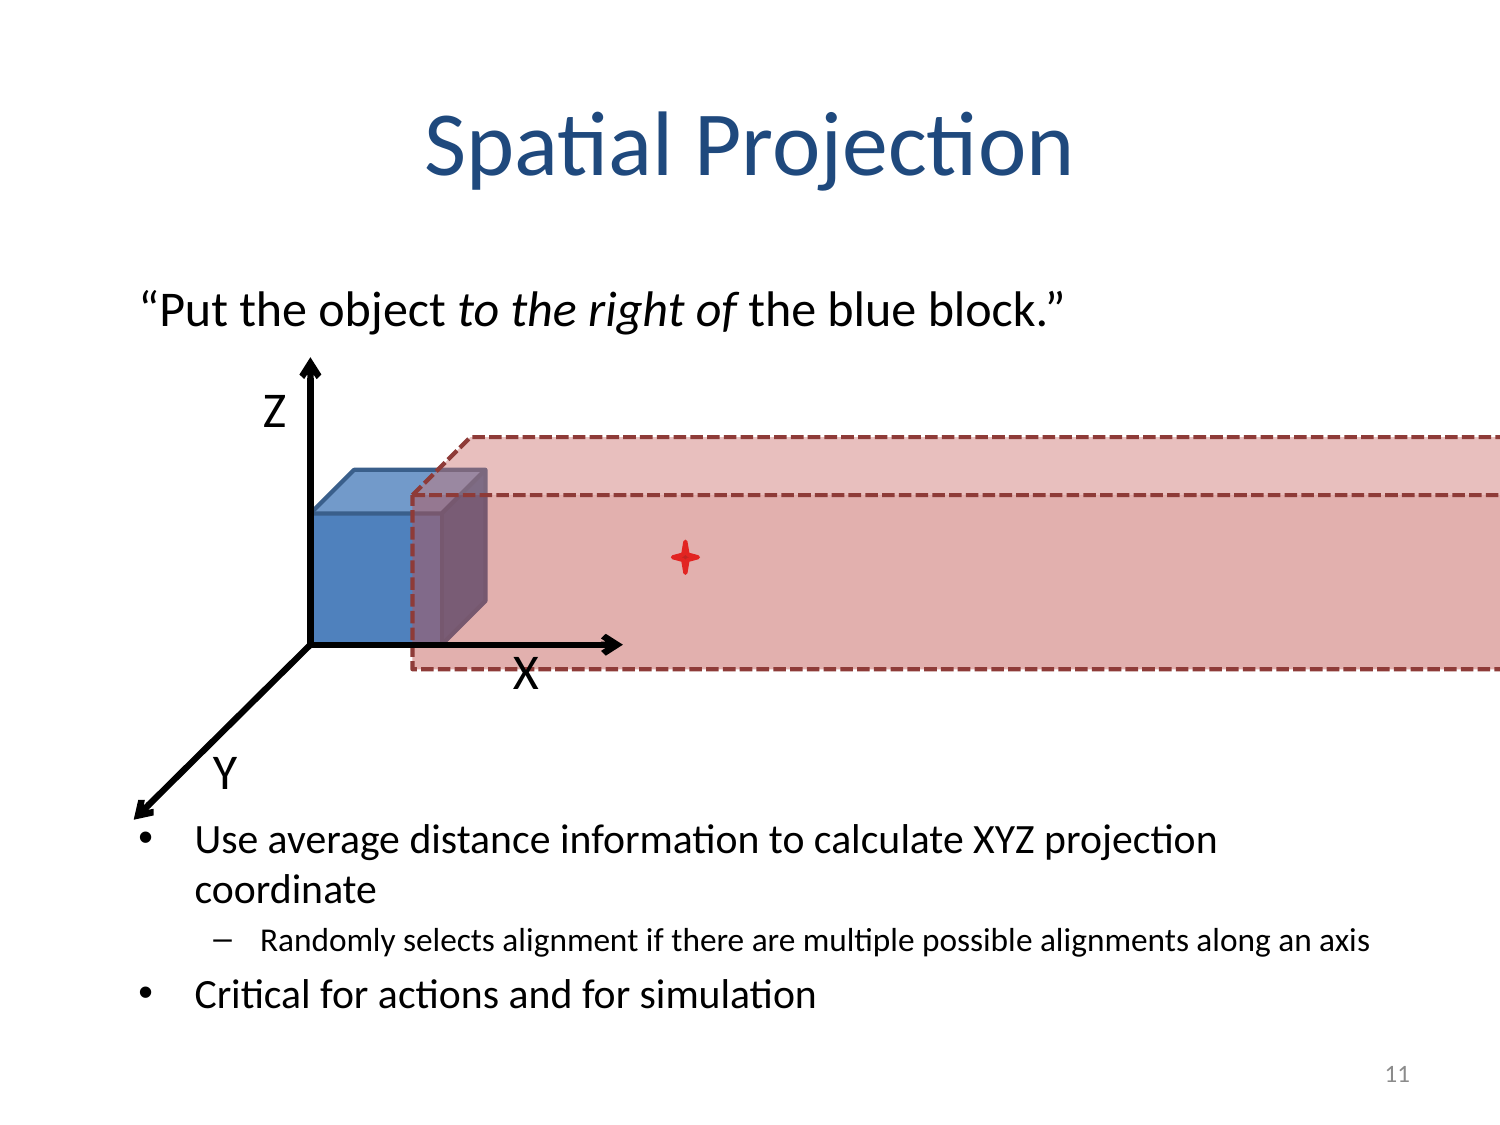

# Spatial Projection
“Put the object to the right of the blue block.”

Use average distance information to calculate XYZ projection coordinate
Randomly selects alignment if there are multiple possible alignments along an axis
Critical for actions and for simulation
Z

X
Y
11